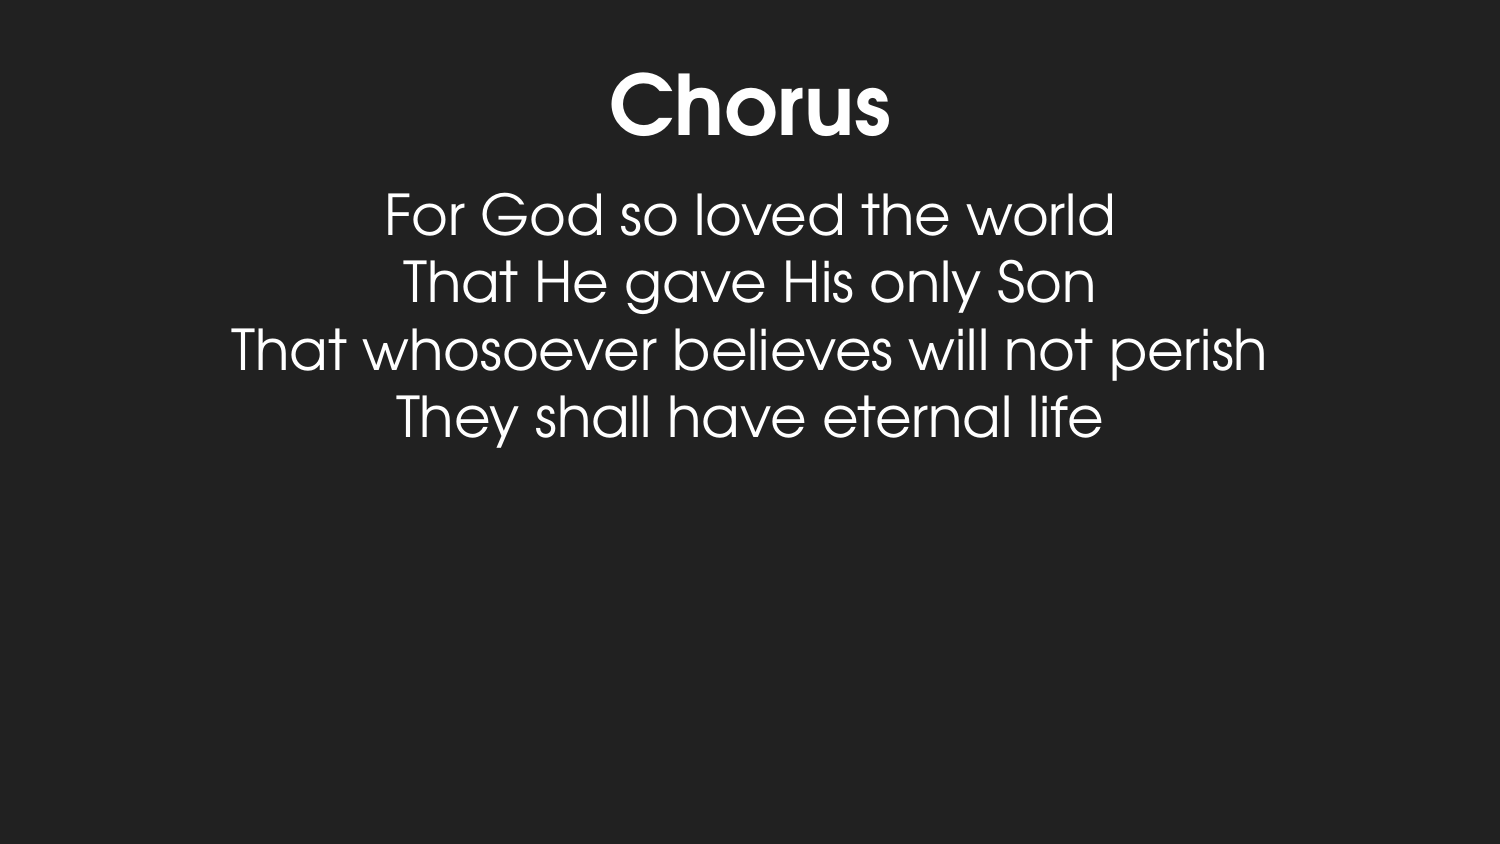

Chorus
For God so loved the world
That He gave His only Son
That whosoever believes will not perish
They shall have eternal life